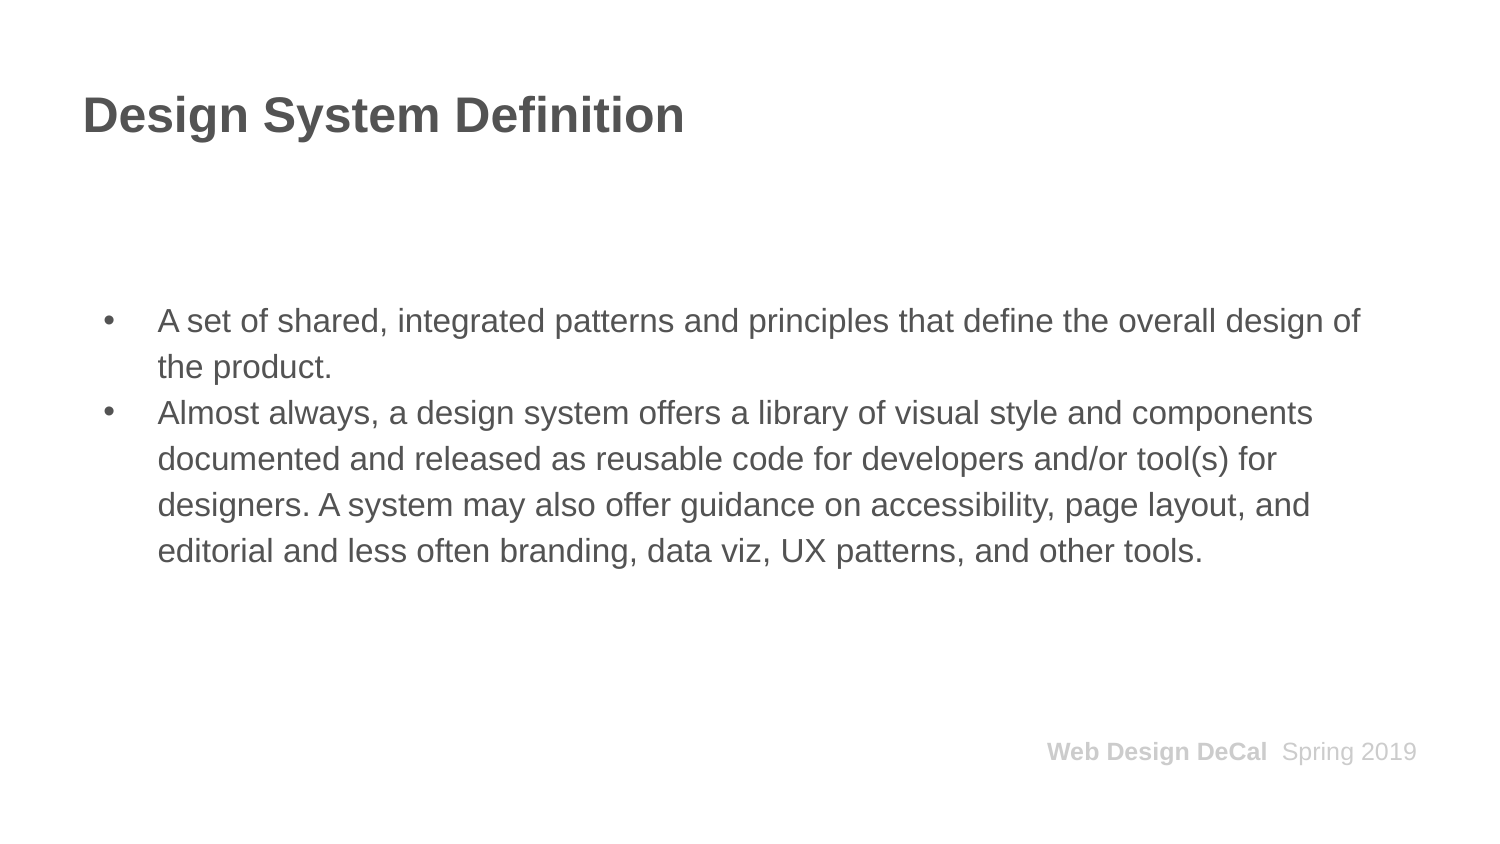

# Design System Definition
A set of shared, integrated patterns and principles that define the overall design of the product.
Almost always, a design system offers a library of visual style and components documented and released as reusable code for developers and/or tool(s) for designers. A system may also offer guidance on accessibility, page layout, and editorial and less often branding, data viz, UX patterns, and other tools.